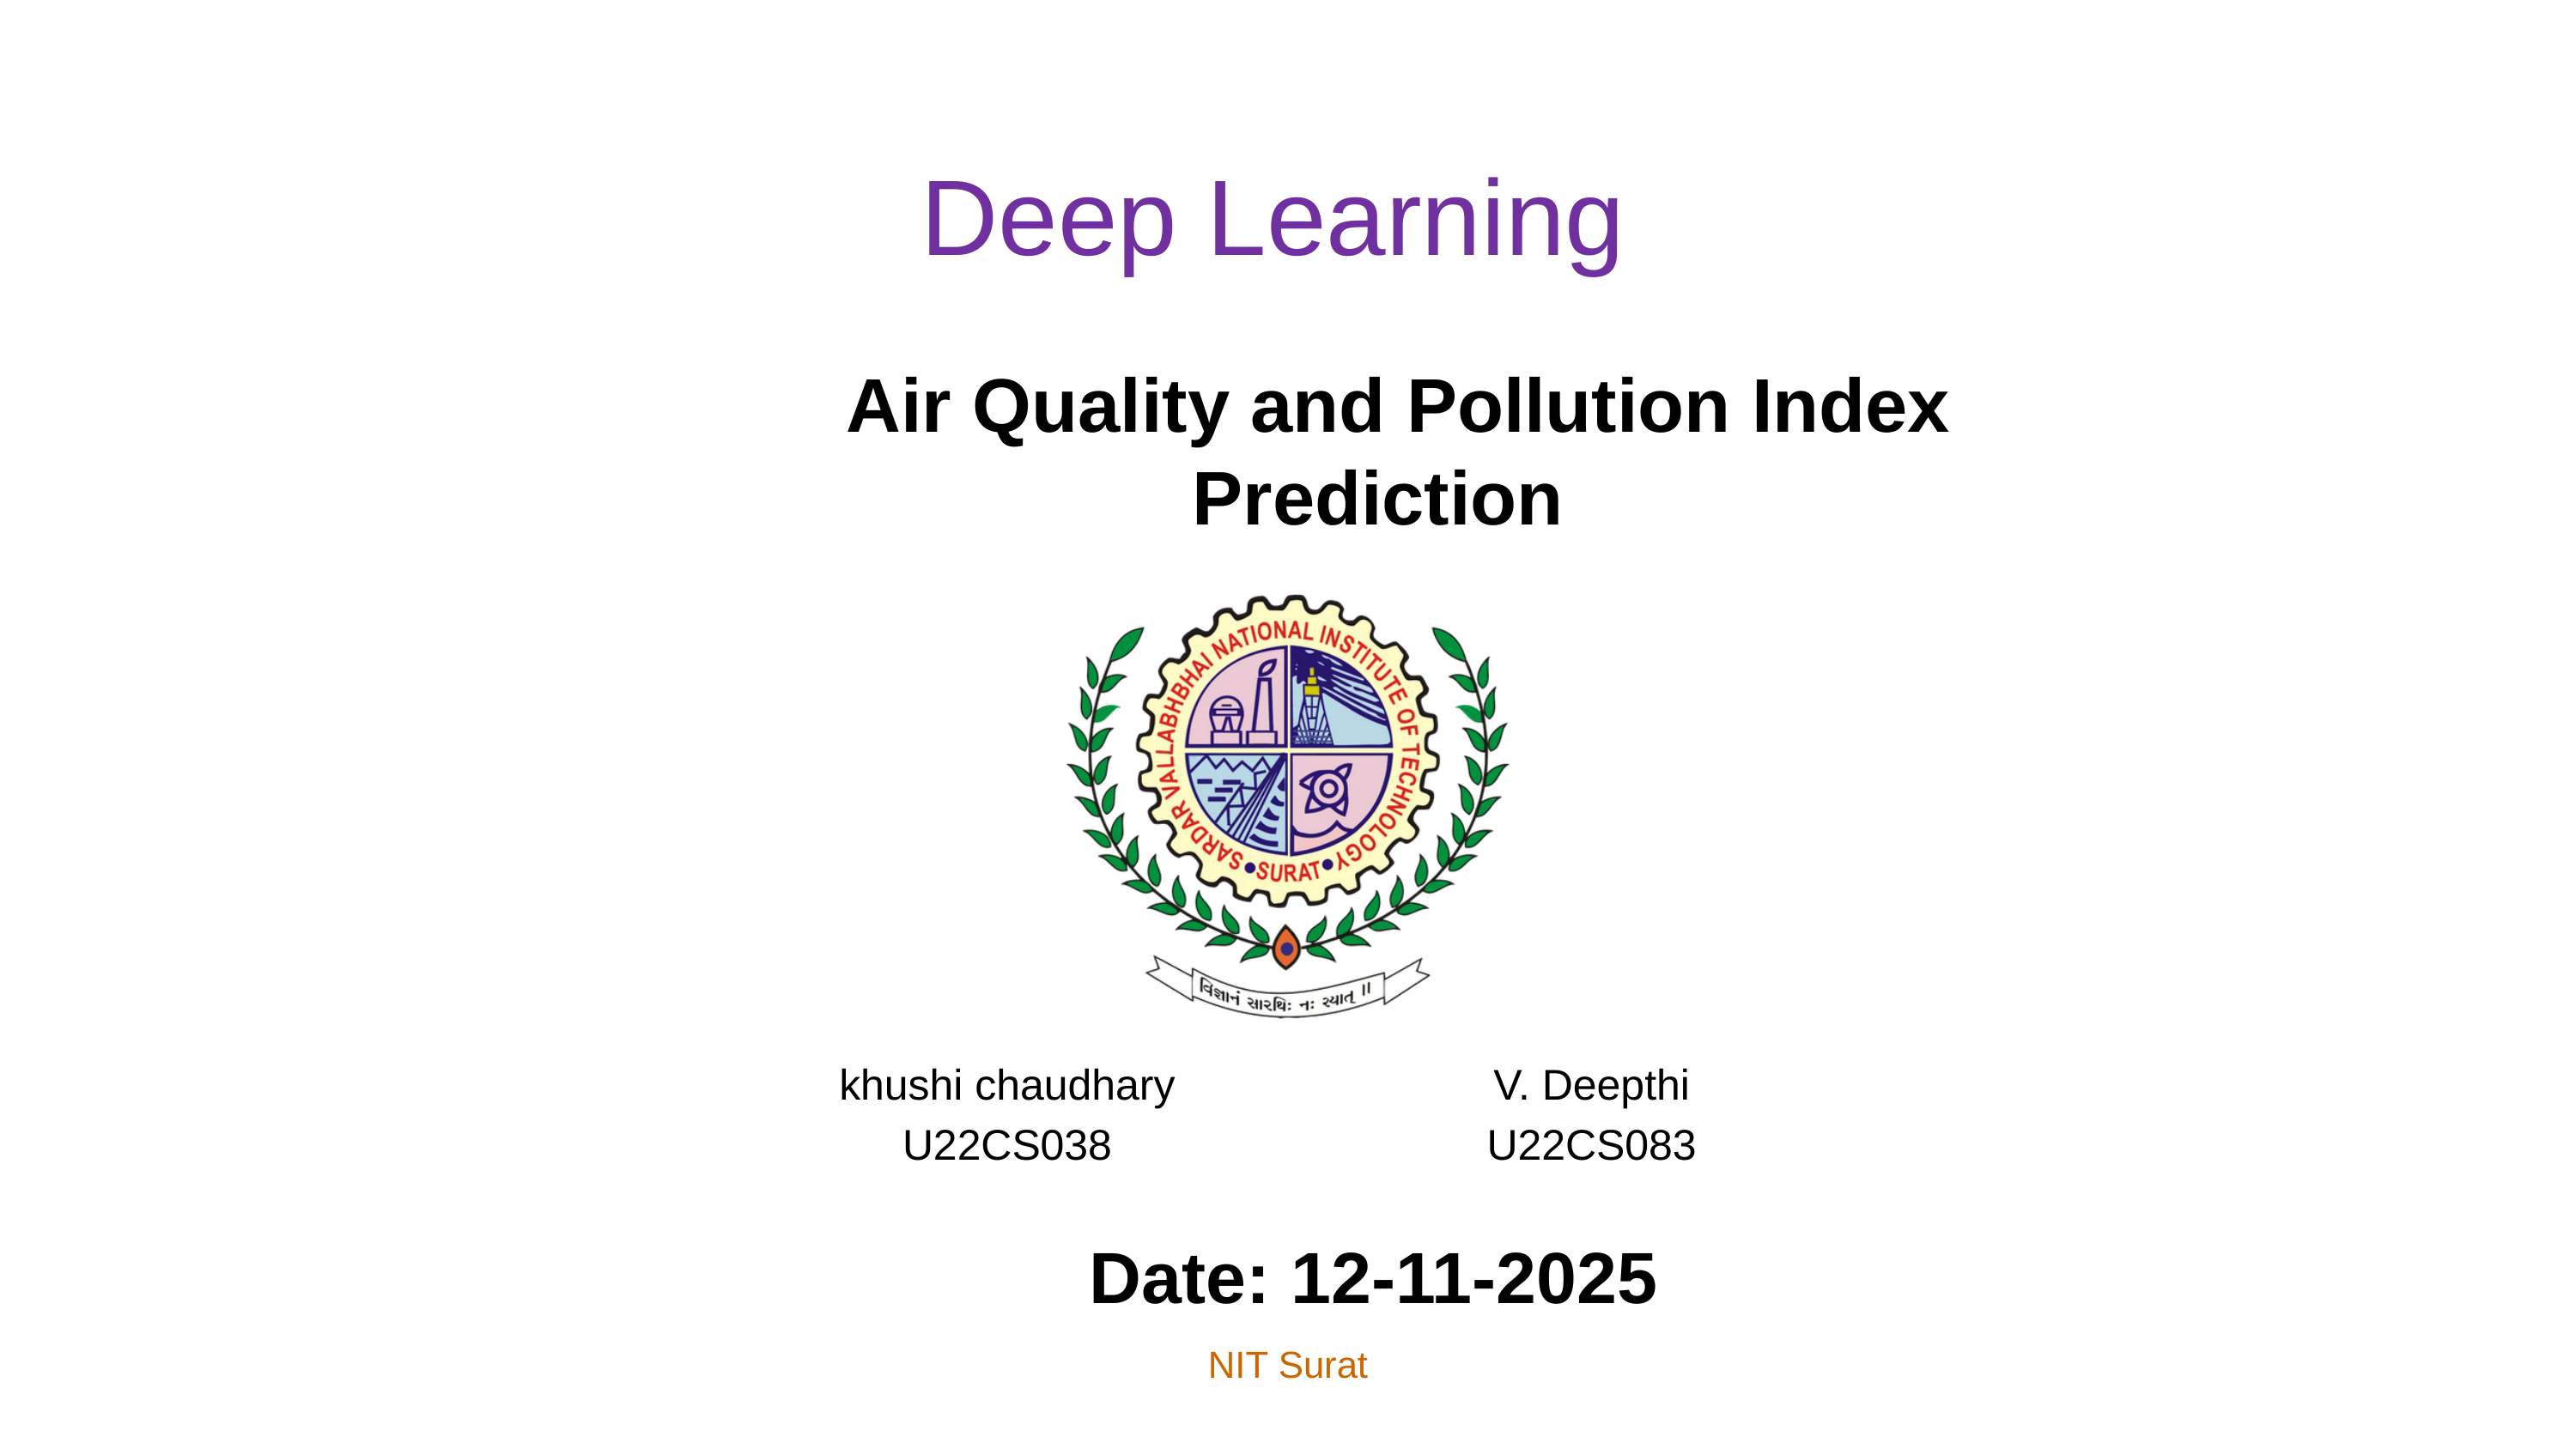

Deep Learning
 Air Quality and Pollution Index Prediction

khushi chaudhary
U22CS038
V. Deepthi
U22CS083
Date: 12-11-2025
NIT Surat